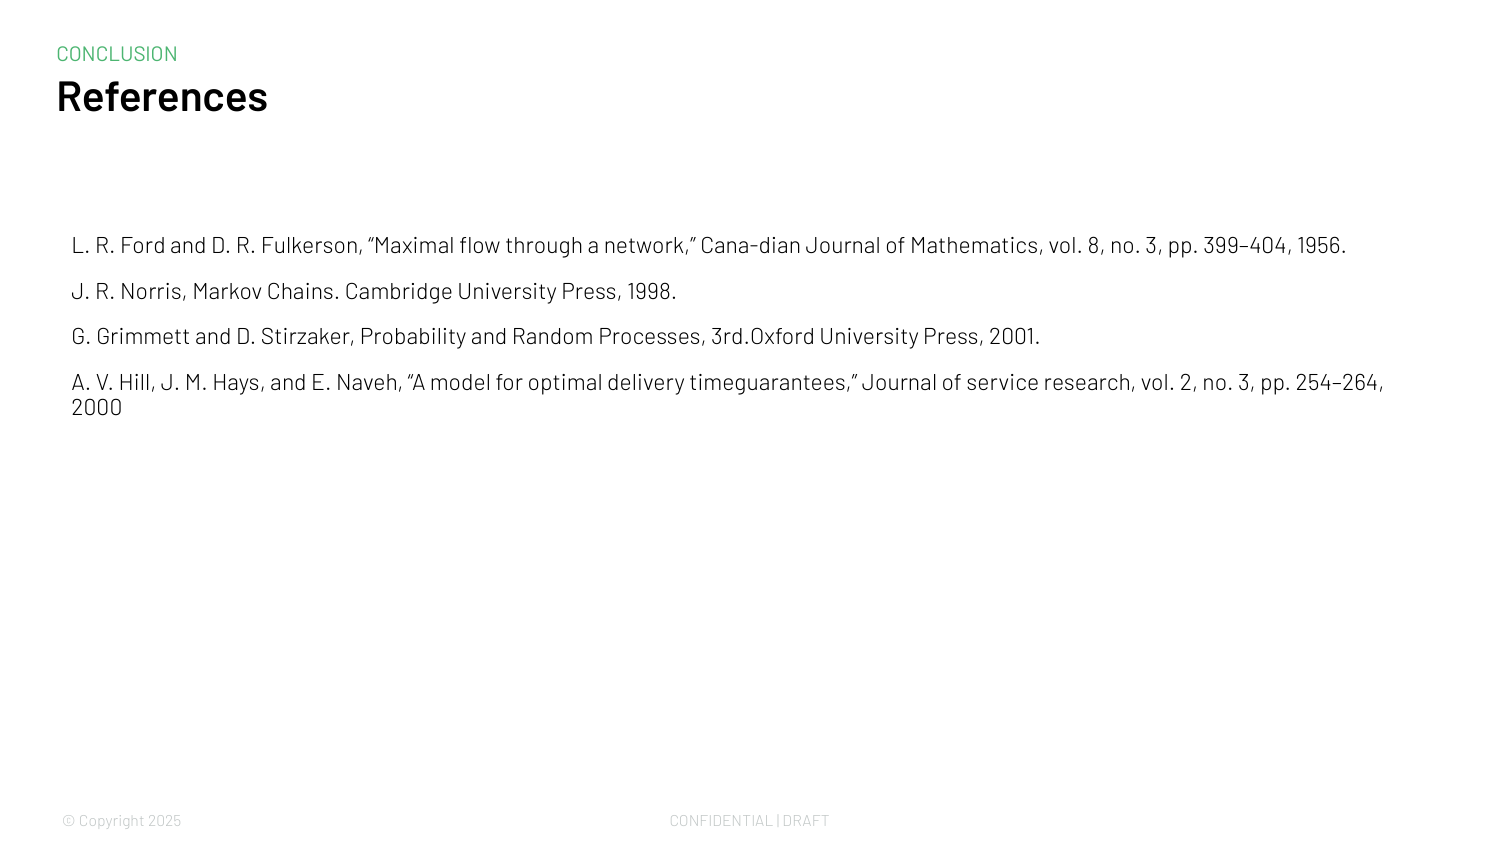

CONCLUSION
# References
L. R. Ford and D. R. Fulkerson, “Maximal flow through a network,” Cana-dian Journal of Mathematics, vol. 8, no. 3, pp. 399–404, 1956.
J. R. Norris, Markov Chains. Cambridge University Press, 1998.
G. Grimmett and D. Stirzaker, Probability and Random Processes, 3rd.Oxford University Press, 2001.
A. V. Hill, J. M. Hays, and E. Naveh, “A model for optimal delivery timeguarantees,” Journal of service research, vol. 2, no. 3, pp. 254–264, 2000